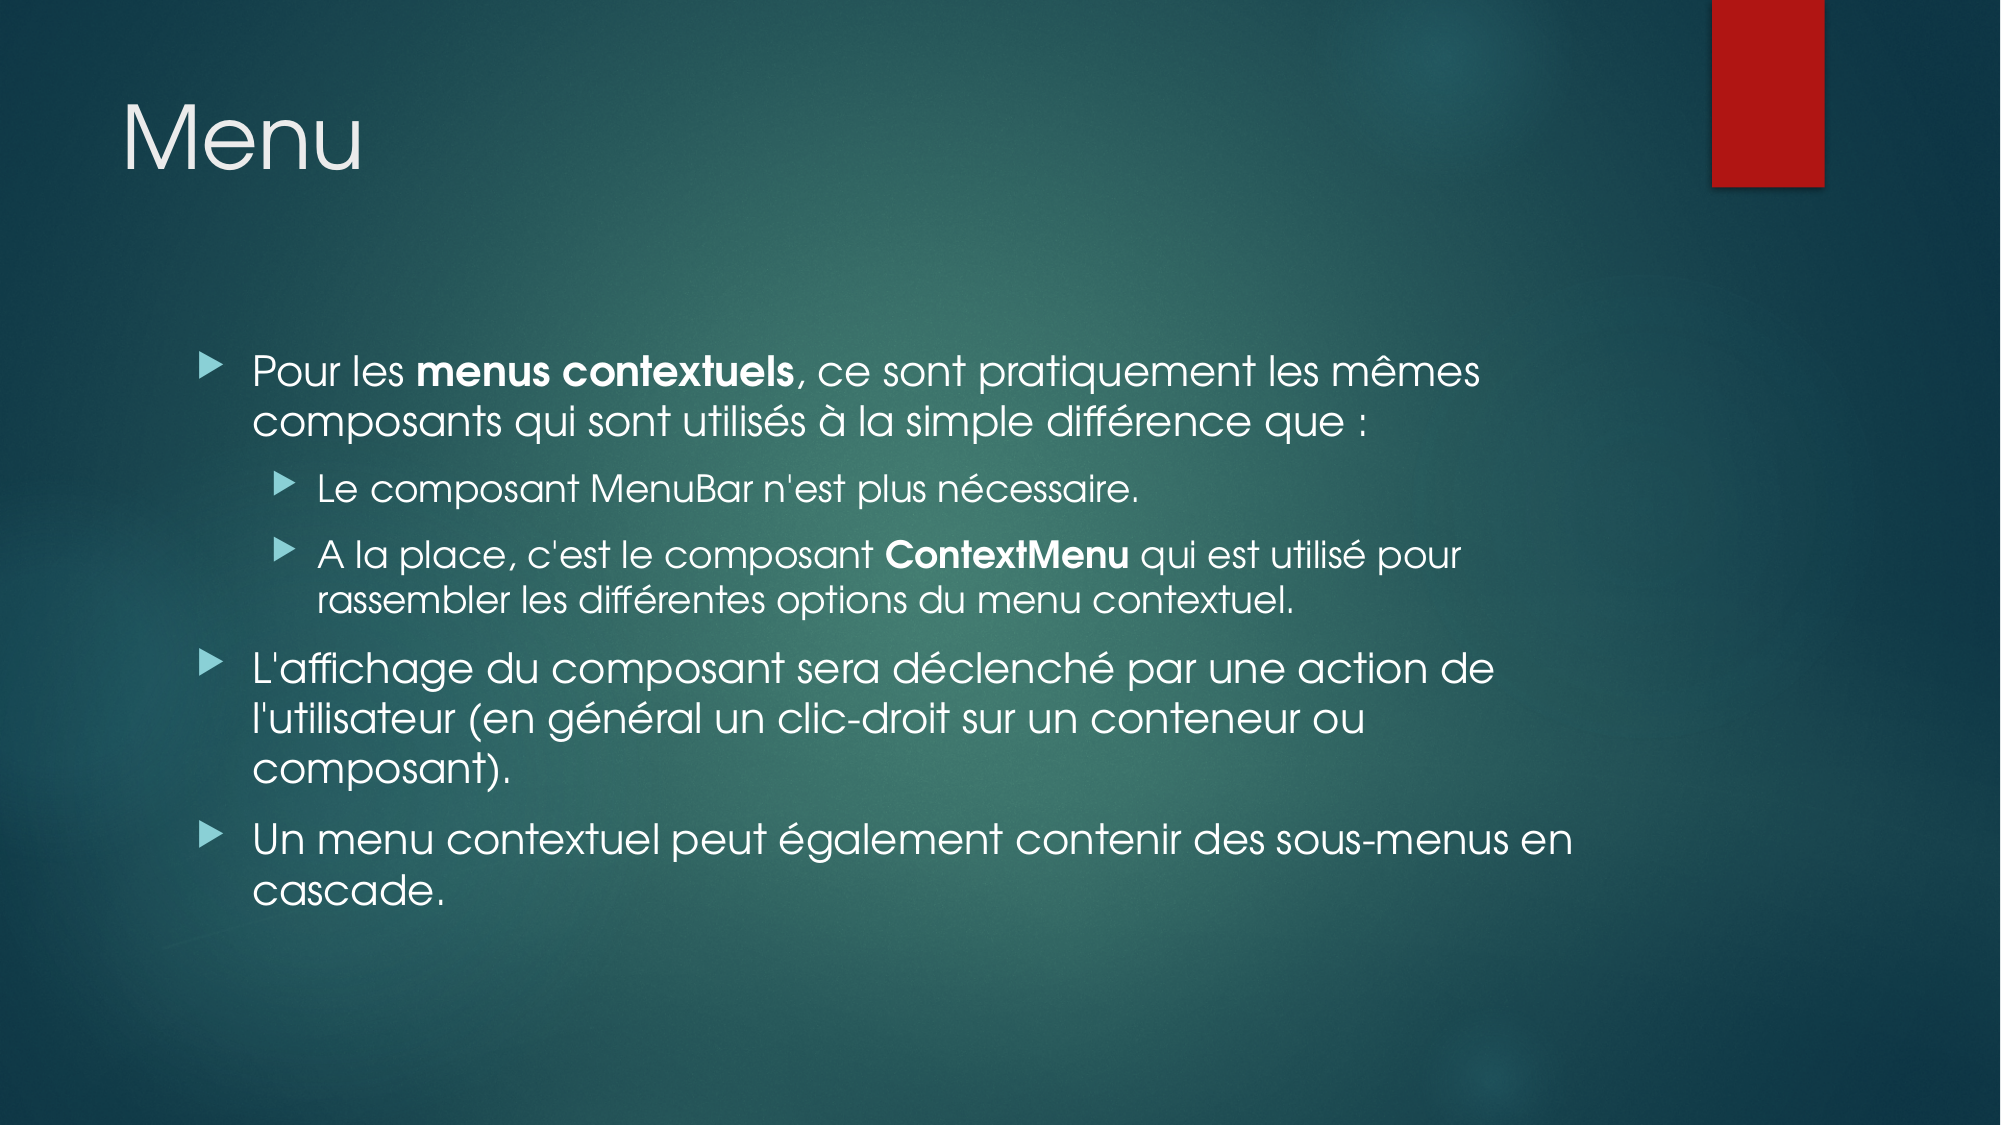

# Menu
Pour les menus contextuels, ce sont pratiquement les mêmes composants qui sont utilisés à la simple différence que :
Le composant MenuBar n'est plus nécessaire.
A la place, c'est le composant ContextMenu qui est utilisé pour rassembler les différentes options du menu contextuel.
L'affichage du composant sera déclenché par une action de l'utilisateur (en général un clic-droit sur un conteneur ou composant).
Un menu contextuel peut également contenir des sous-menus en cascade.